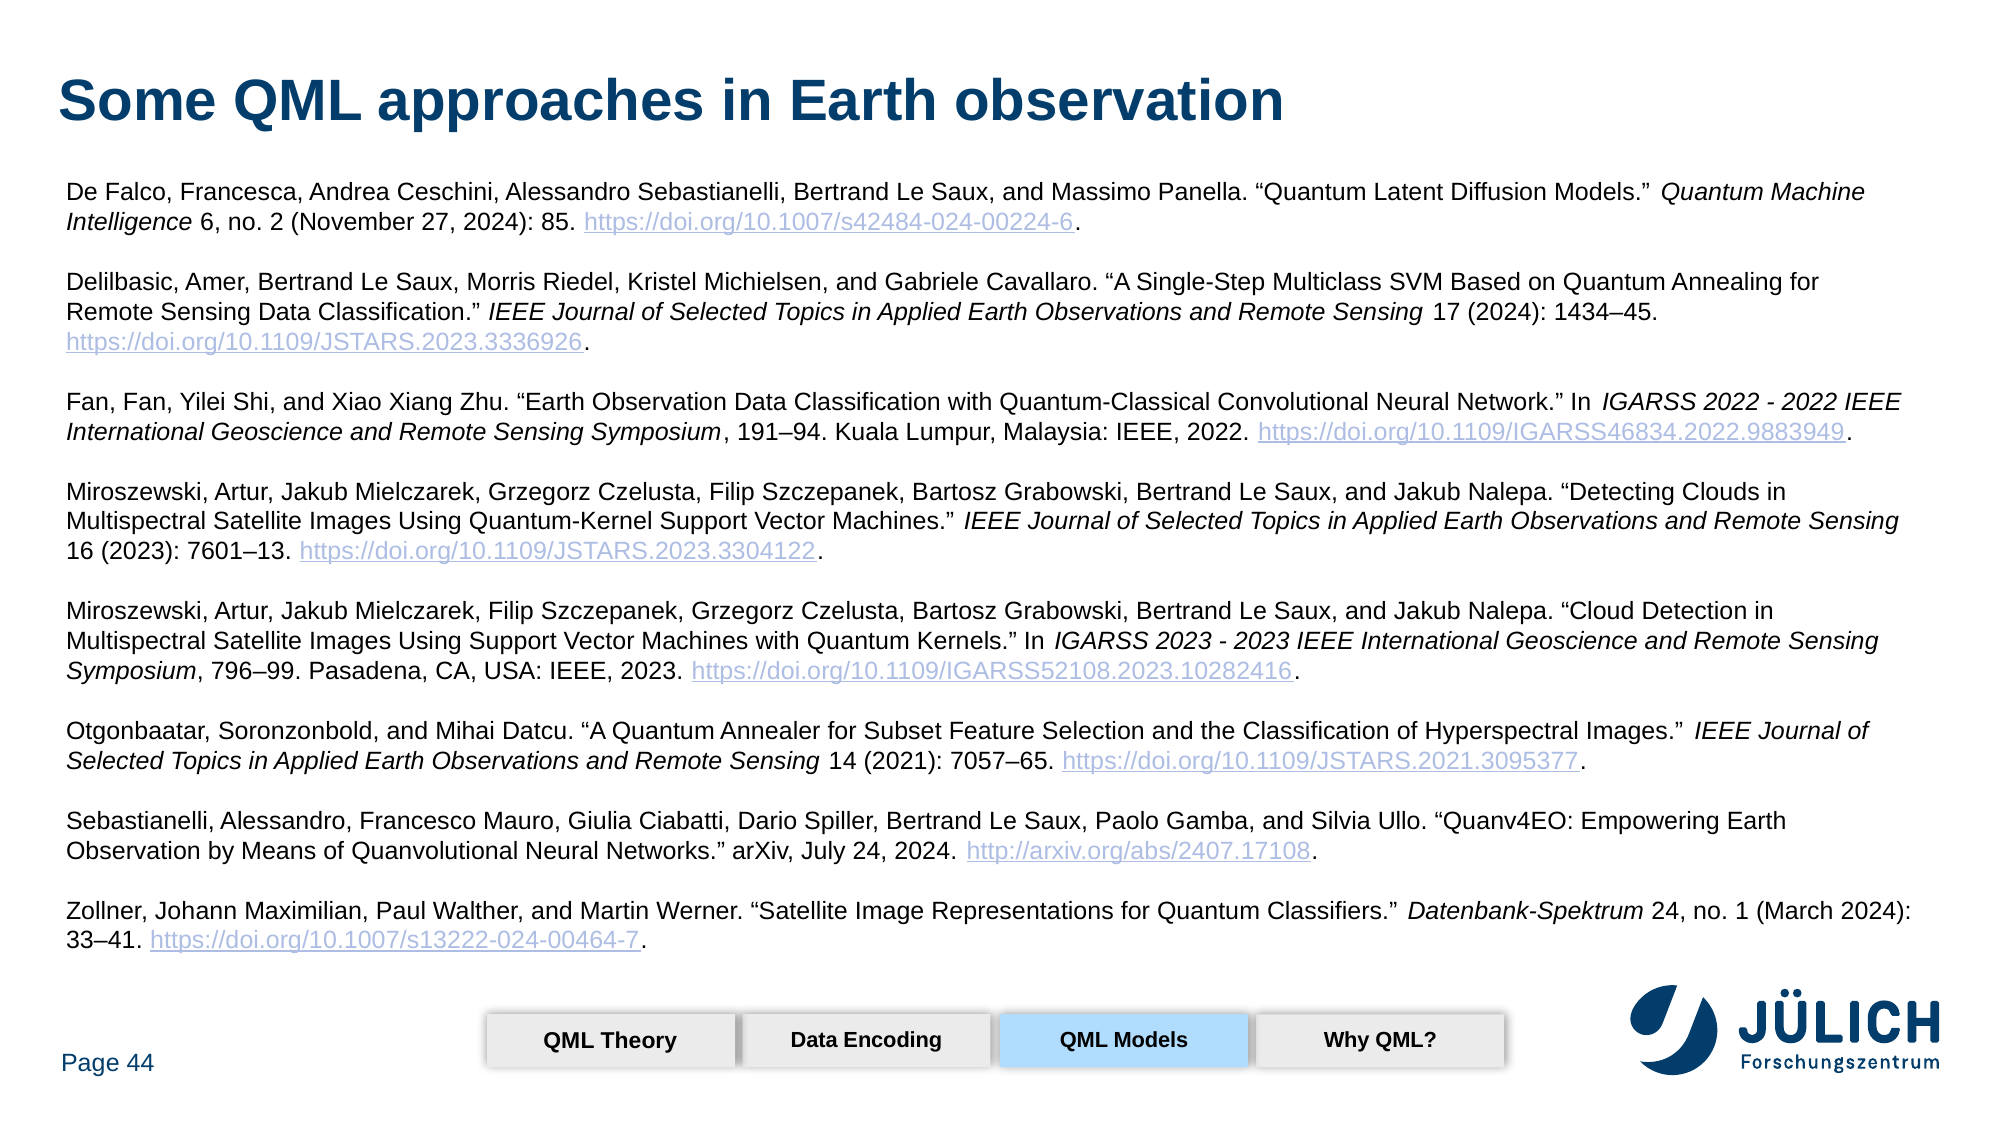

# Some QML approaches in Earth observation
De Falco, Francesca, Andrea Ceschini, Alessandro Sebastianelli, Bertrand Le Saux, and Massimo Panella. “Quantum Latent Diffusion Models.” Quantum Machine Intelligence 6, no. 2 (November 27, 2024): 85. https://doi.org/10.1007/s42484-024-00224-6.

Delilbasic, Amer, Bertrand Le Saux, Morris Riedel, Kristel Michielsen, and Gabriele Cavallaro. “A Single-Step Multiclass SVM Based on Quantum Annealing for Remote Sensing Data Classification.” IEEE Journal of Selected Topics in Applied Earth Observations and Remote Sensing 17 (2024): 1434–45. https://doi.org/10.1109/JSTARS.2023.3336926.

Fan, Fan, Yilei Shi, and Xiao Xiang Zhu. “Earth Observation Data Classification with Quantum-Classical Convolutional Neural Network.” In IGARSS 2022 - 2022 IEEE International Geoscience and Remote Sensing Symposium, 191–94. Kuala Lumpur, Malaysia: IEEE, 2022. https://doi.org/10.1109/IGARSS46834.2022.9883949.

Miroszewski, Artur, Jakub Mielczarek, Grzegorz Czelusta, Filip Szczepanek, Bartosz Grabowski, Bertrand Le Saux, and Jakub Nalepa. “Detecting Clouds in Multispectral Satellite Images Using Quantum-Kernel Support Vector Machines.” IEEE Journal of Selected Topics in Applied Earth Observations and Remote Sensing 16 (2023): 7601–13. https://doi.org/10.1109/JSTARS.2023.3304122.

Miroszewski, Artur, Jakub Mielczarek, Filip Szczepanek, Grzegorz Czelusta, Bartosz Grabowski, Bertrand Le Saux, and Jakub Nalepa. “Cloud Detection in Multispectral Satellite Images Using Support Vector Machines with Quantum Kernels.” In IGARSS 2023 - 2023 IEEE International Geoscience and Remote Sensing Symposium, 796–99. Pasadena, CA, USA: IEEE, 2023. https://doi.org/10.1109/IGARSS52108.2023.10282416.

Otgonbaatar, Soronzonbold, and Mihai Datcu. “A Quantum Annealer for Subset Feature Selection and the Classification of Hyperspectral Images.” IEEE Journal of Selected Topics in Applied Earth Observations and Remote Sensing 14 (2021): 7057–65. https://doi.org/10.1109/JSTARS.2021.3095377.

Sebastianelli, Alessandro, Francesco Mauro, Giulia Ciabatti, Dario Spiller, Bertrand Le Saux, Paolo Gamba, and Silvia Ullo. “Quanv4EO: Empowering Earth Observation by Means of Quanvolutional Neural Networks.” arXiv, July 24, 2024. http://arxiv.org/abs/2407.17108.

Zollner, Johann Maximilian, Paul Walther, and Martin Werner. “Satellite Image Representations for Quantum Classifiers.” Datenbank-Spektrum 24, no. 1 (March 2024): 33–41. https://doi.org/10.1007/s13222-024-00464-7.

QML Models
Why QML?
Data Encoding
QML Theory
Page 44